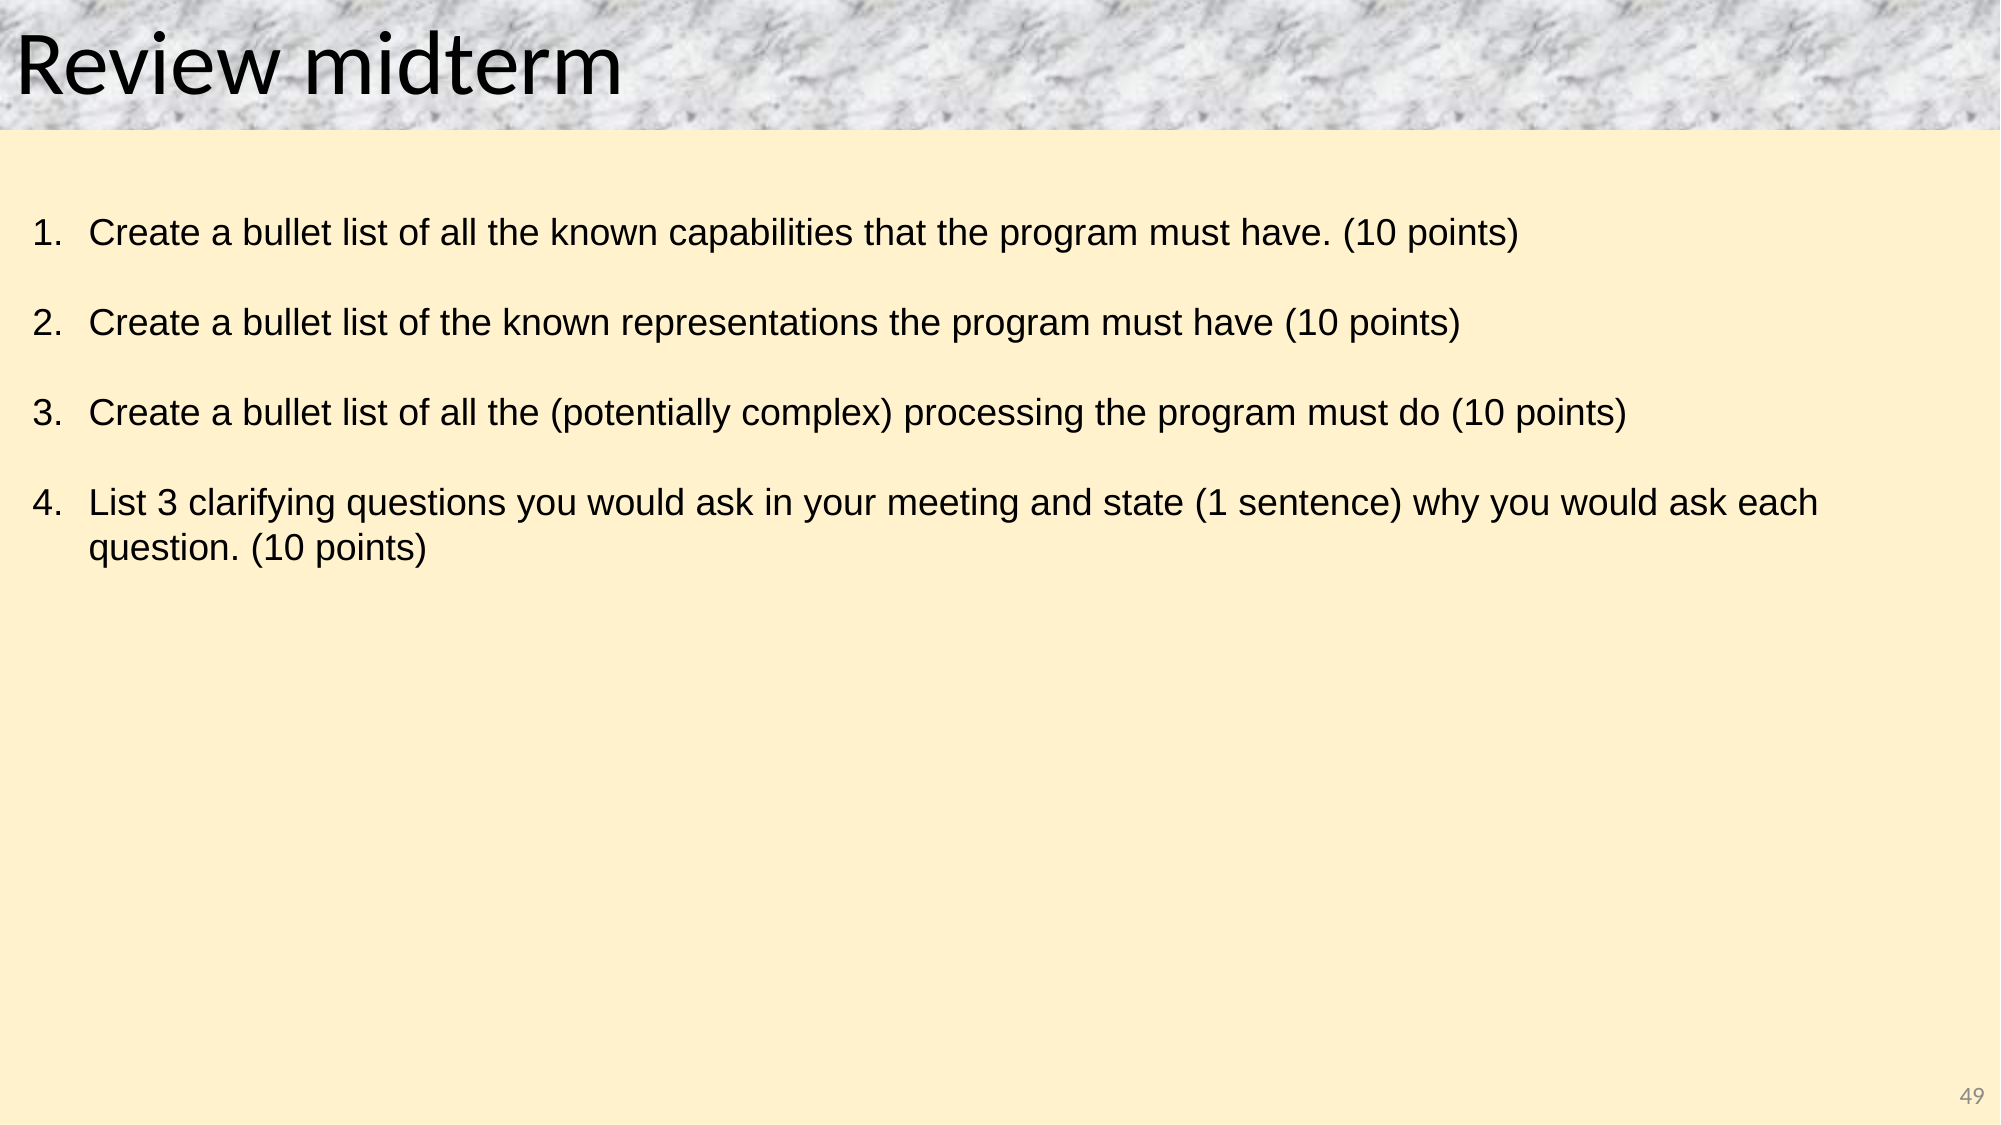

# Review midterm
Create a bullet list of all the known capabilities that the program must have. (10 points)

Create a bullet list of the known representations the program must have (10 points)

Create a bullet list of all the (potentially complex) processing the program must do (10 points)

List 3 clarifying questions you would ask in your meeting and state (1 sentence) why you would ask each question. (10 points)
49